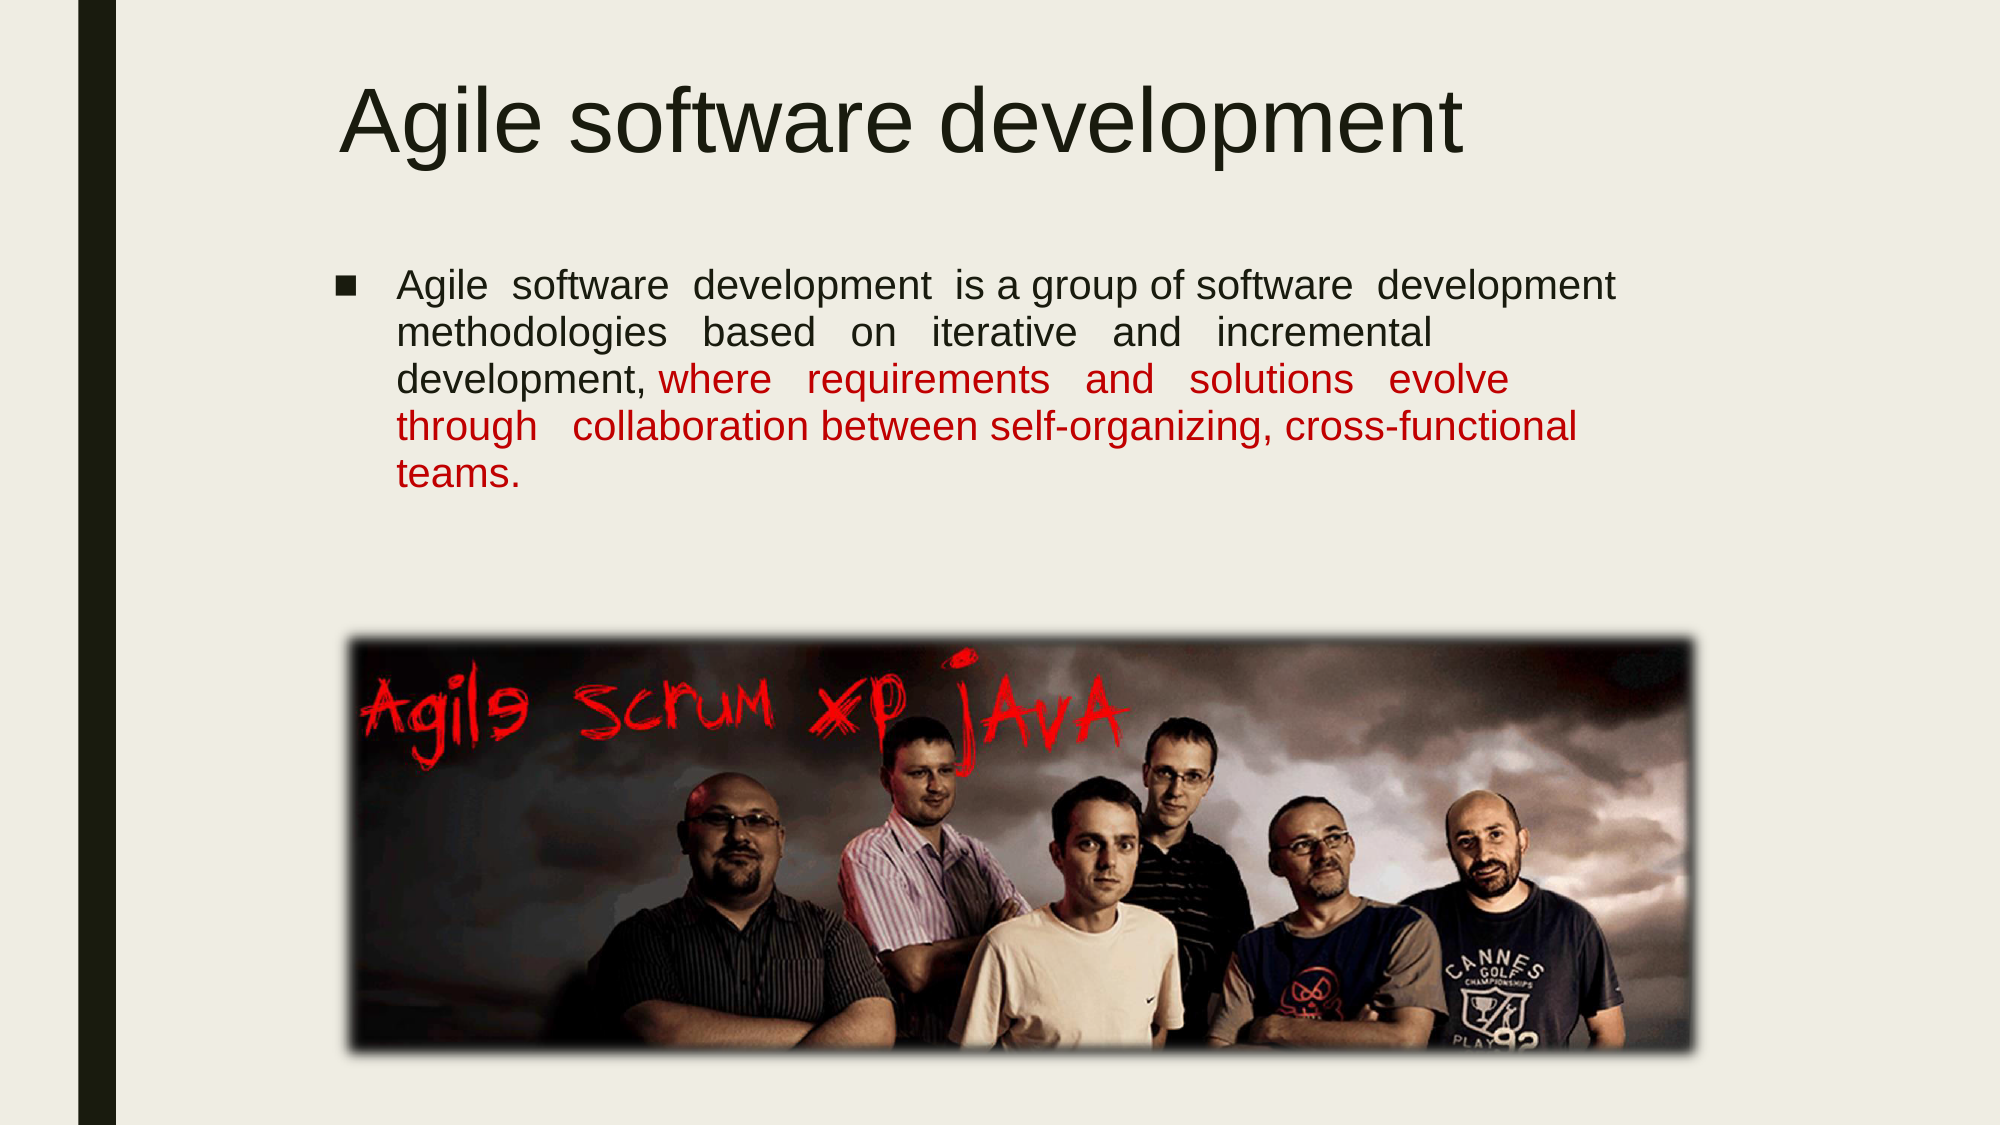

# Agile software development
Agile  software  development  is a group of software  development methodologies   based   on   iterative   and   incremental   development, where   requirements   and   solutions   evolve   through   collaboration between self-organizing, cross-functional teams.